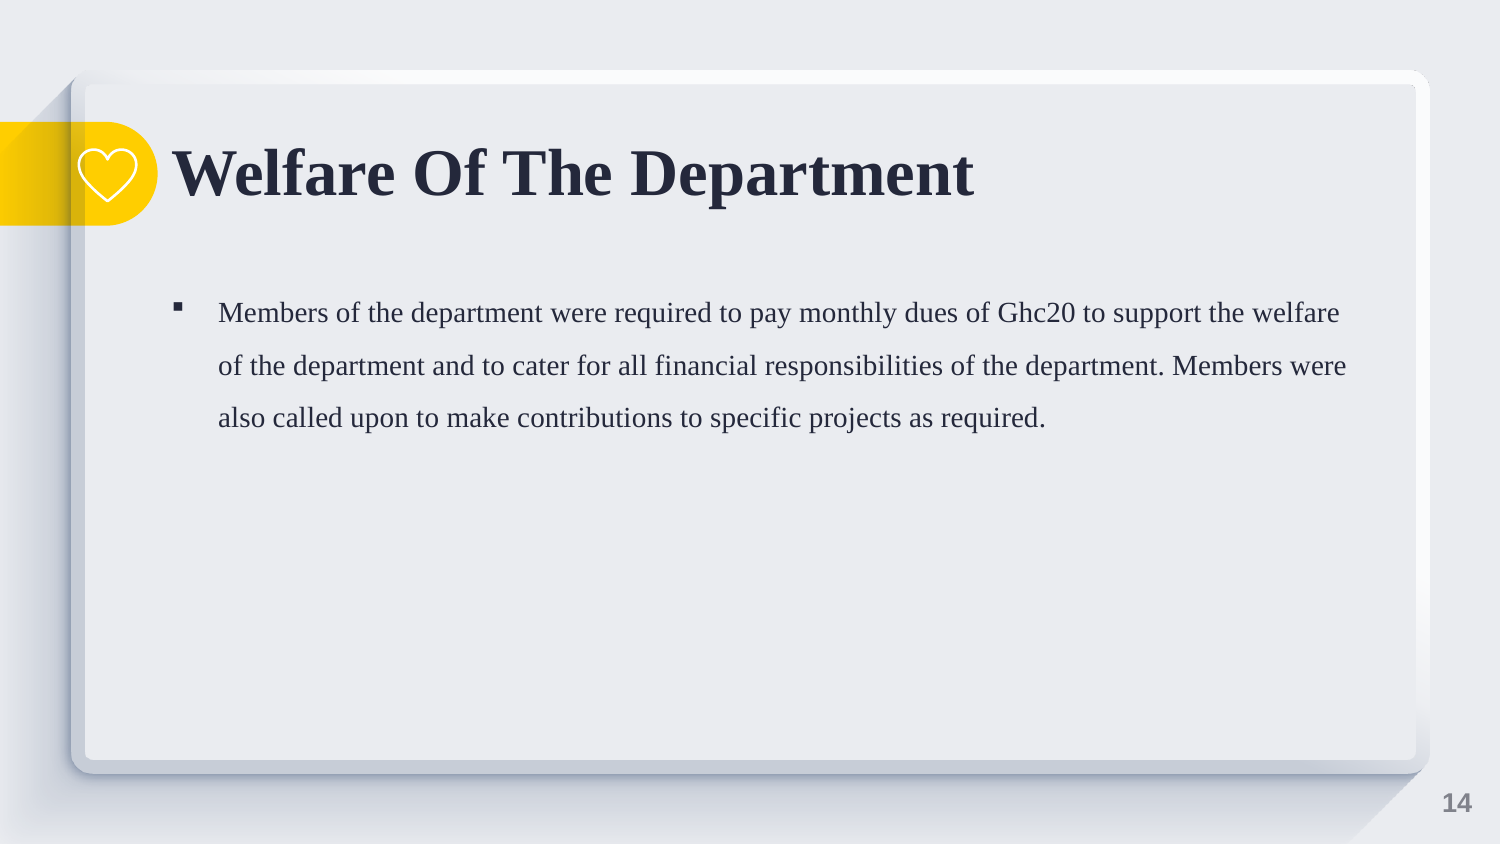

# Welfare Of The Department

Members of the department were required to pay monthly dues of Ghc20 to support the welfare of the department and to cater for all financial responsibilities of the department. Members were also called upon to make contributions to specific projects as required.
14